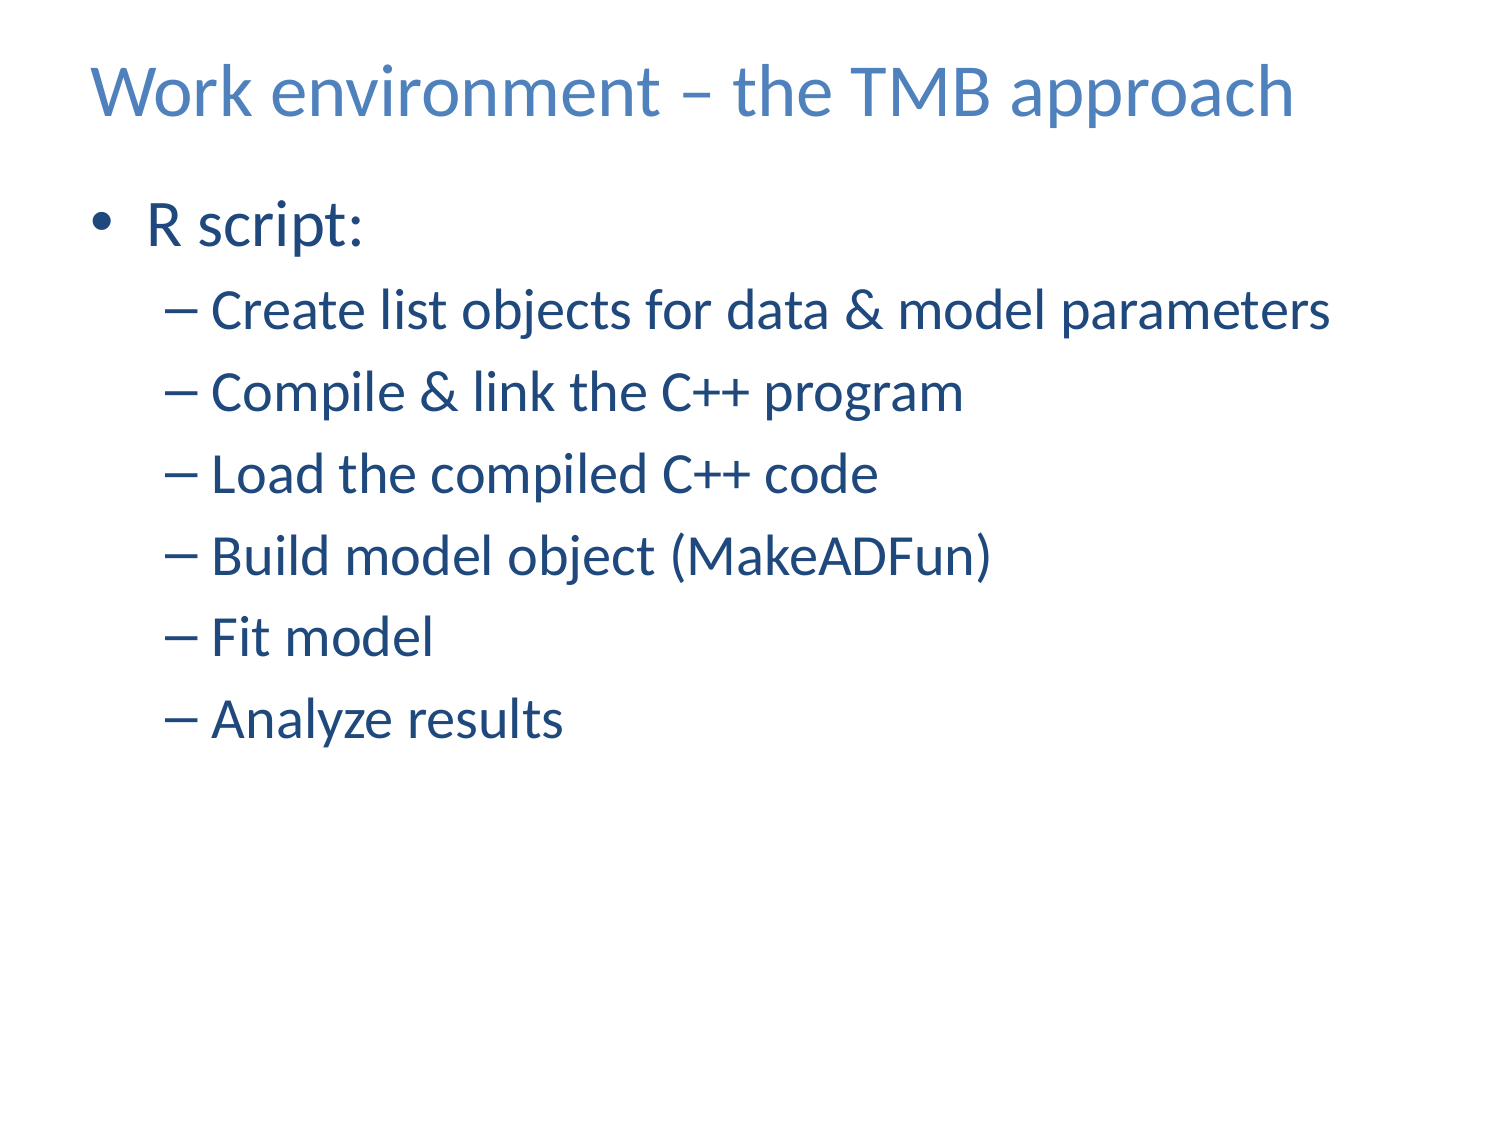

# Work environment – the TMB approach
R script:
Create list objects for data & model parameters
Compile & link the C++ program
Load the compiled C++ code
Build model object (MakeADFun)
Fit model
Analyze results